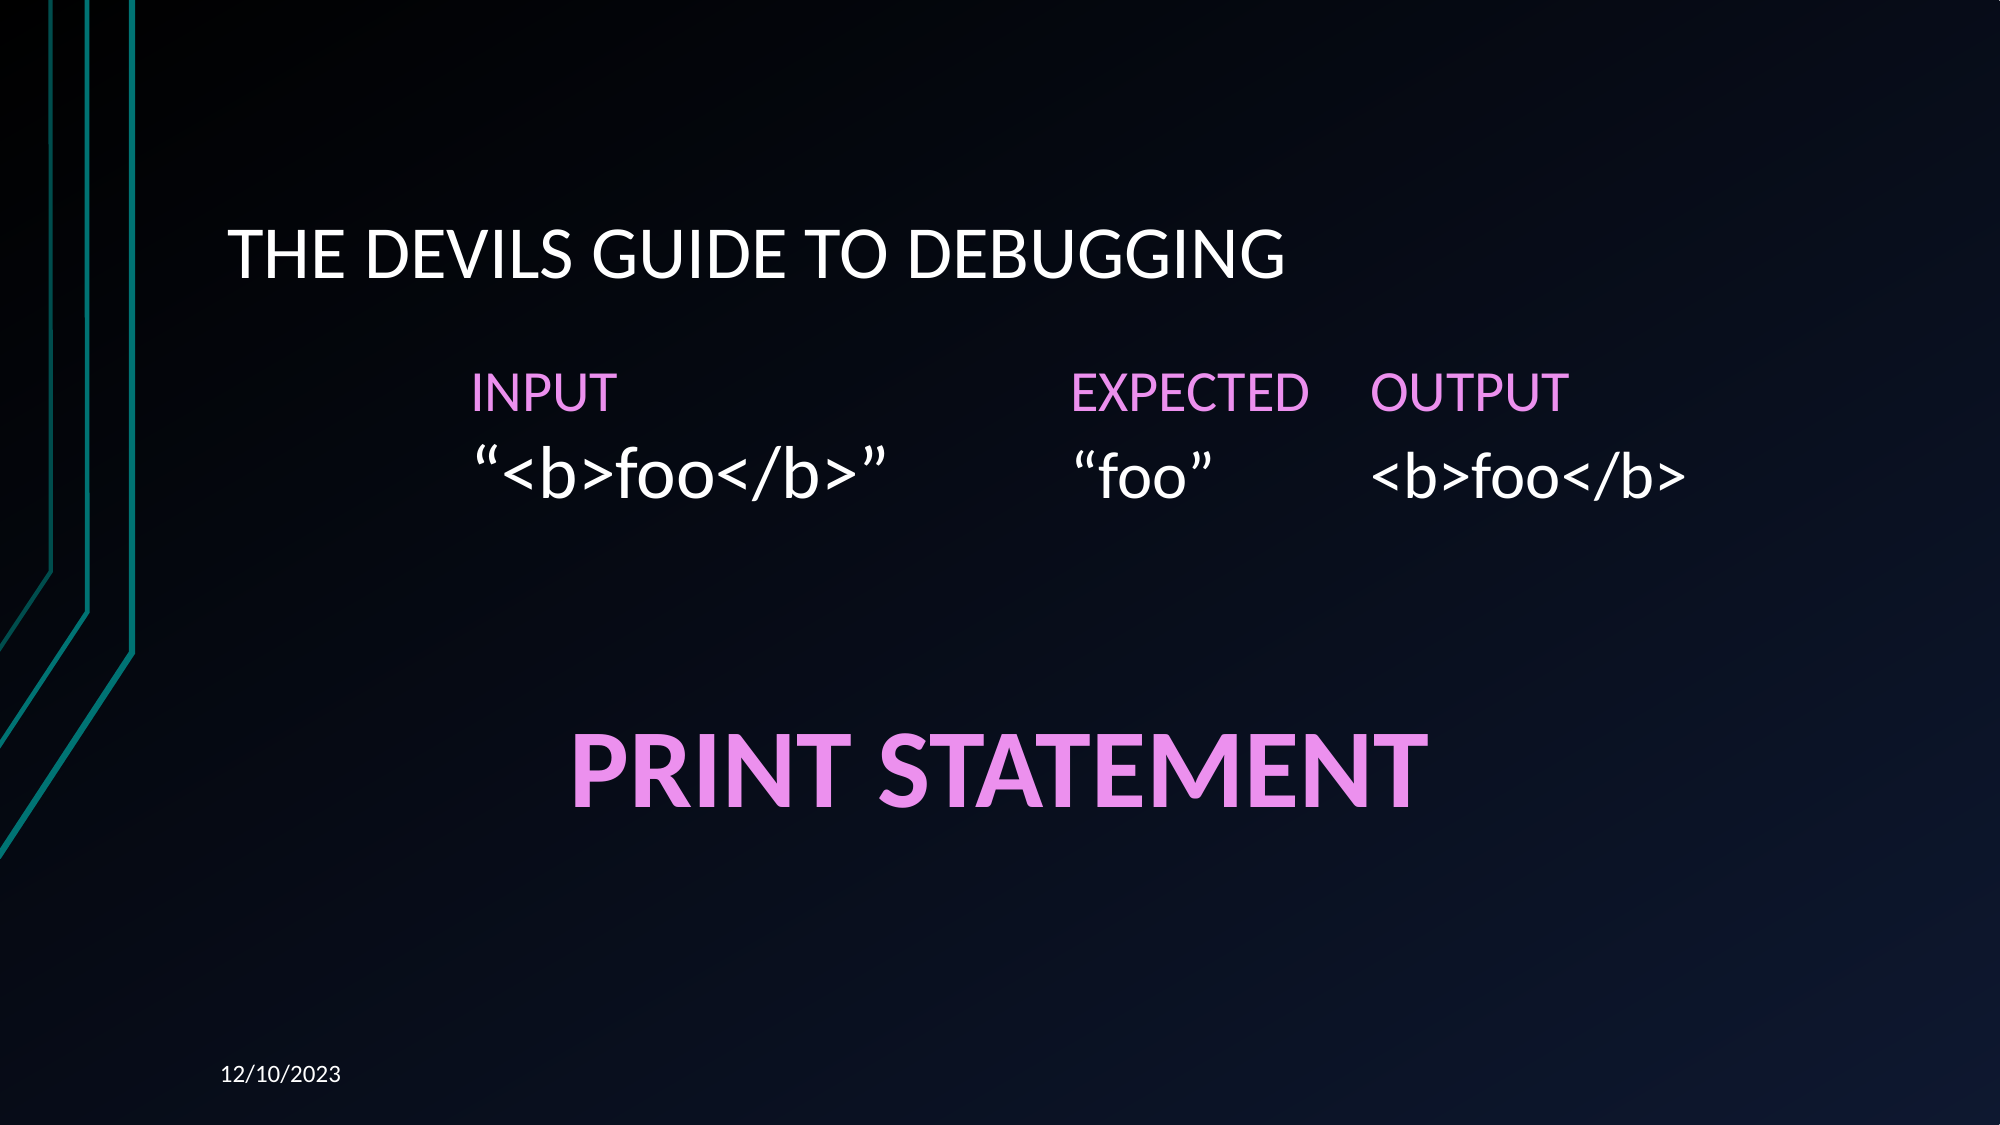

# THE DEVILS GUIDE TO DEBUGGING
INPUT				EXPECTED	OUTPUT
“<b>foo</b>”		“foo”		<b>foo</b>

PRINT STATEMENT
12/10/2023